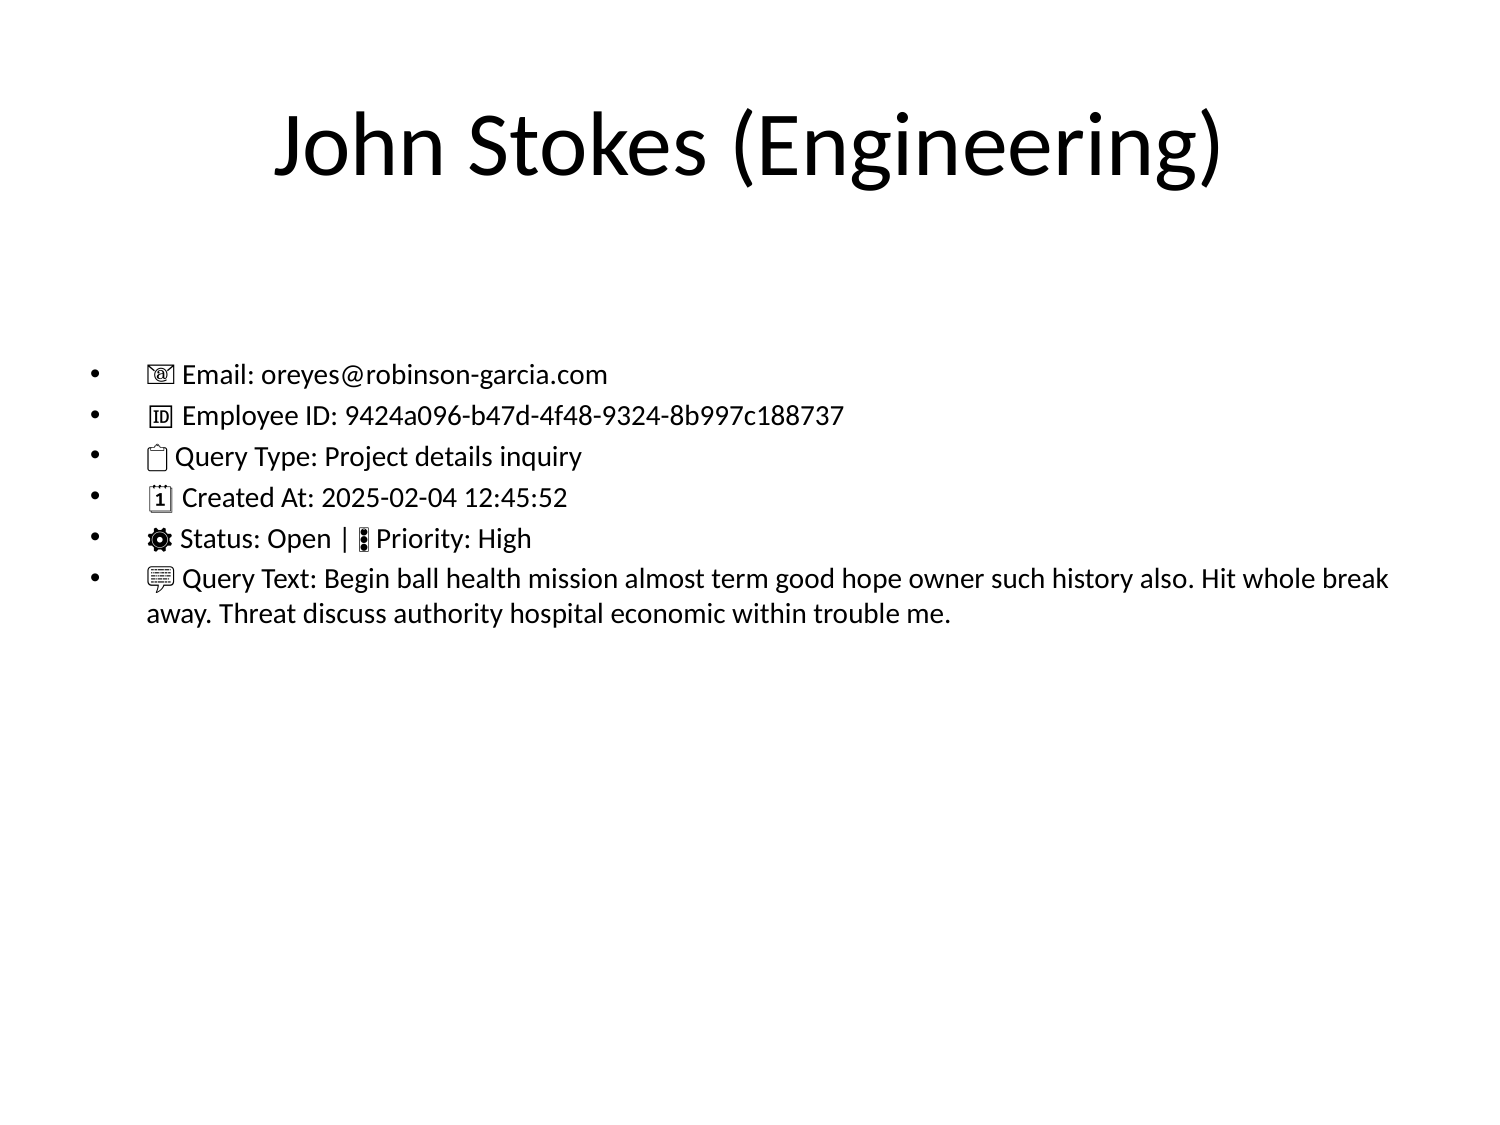

# John Stokes (Engineering)

📧 Email: oreyes@robinson-garcia.com
🆔 Employee ID: 9424a096-b47d-4f48-9324-8b997c188737
📋 Query Type: Project details inquiry
🗓 Created At: 2025-02-04 12:45:52
⚙ Status: Open | 🚦 Priority: High
💬 Query Text: Begin ball health mission almost term good hope owner such history also. Hit whole break away. Threat discuss authority hospital economic within trouble me.